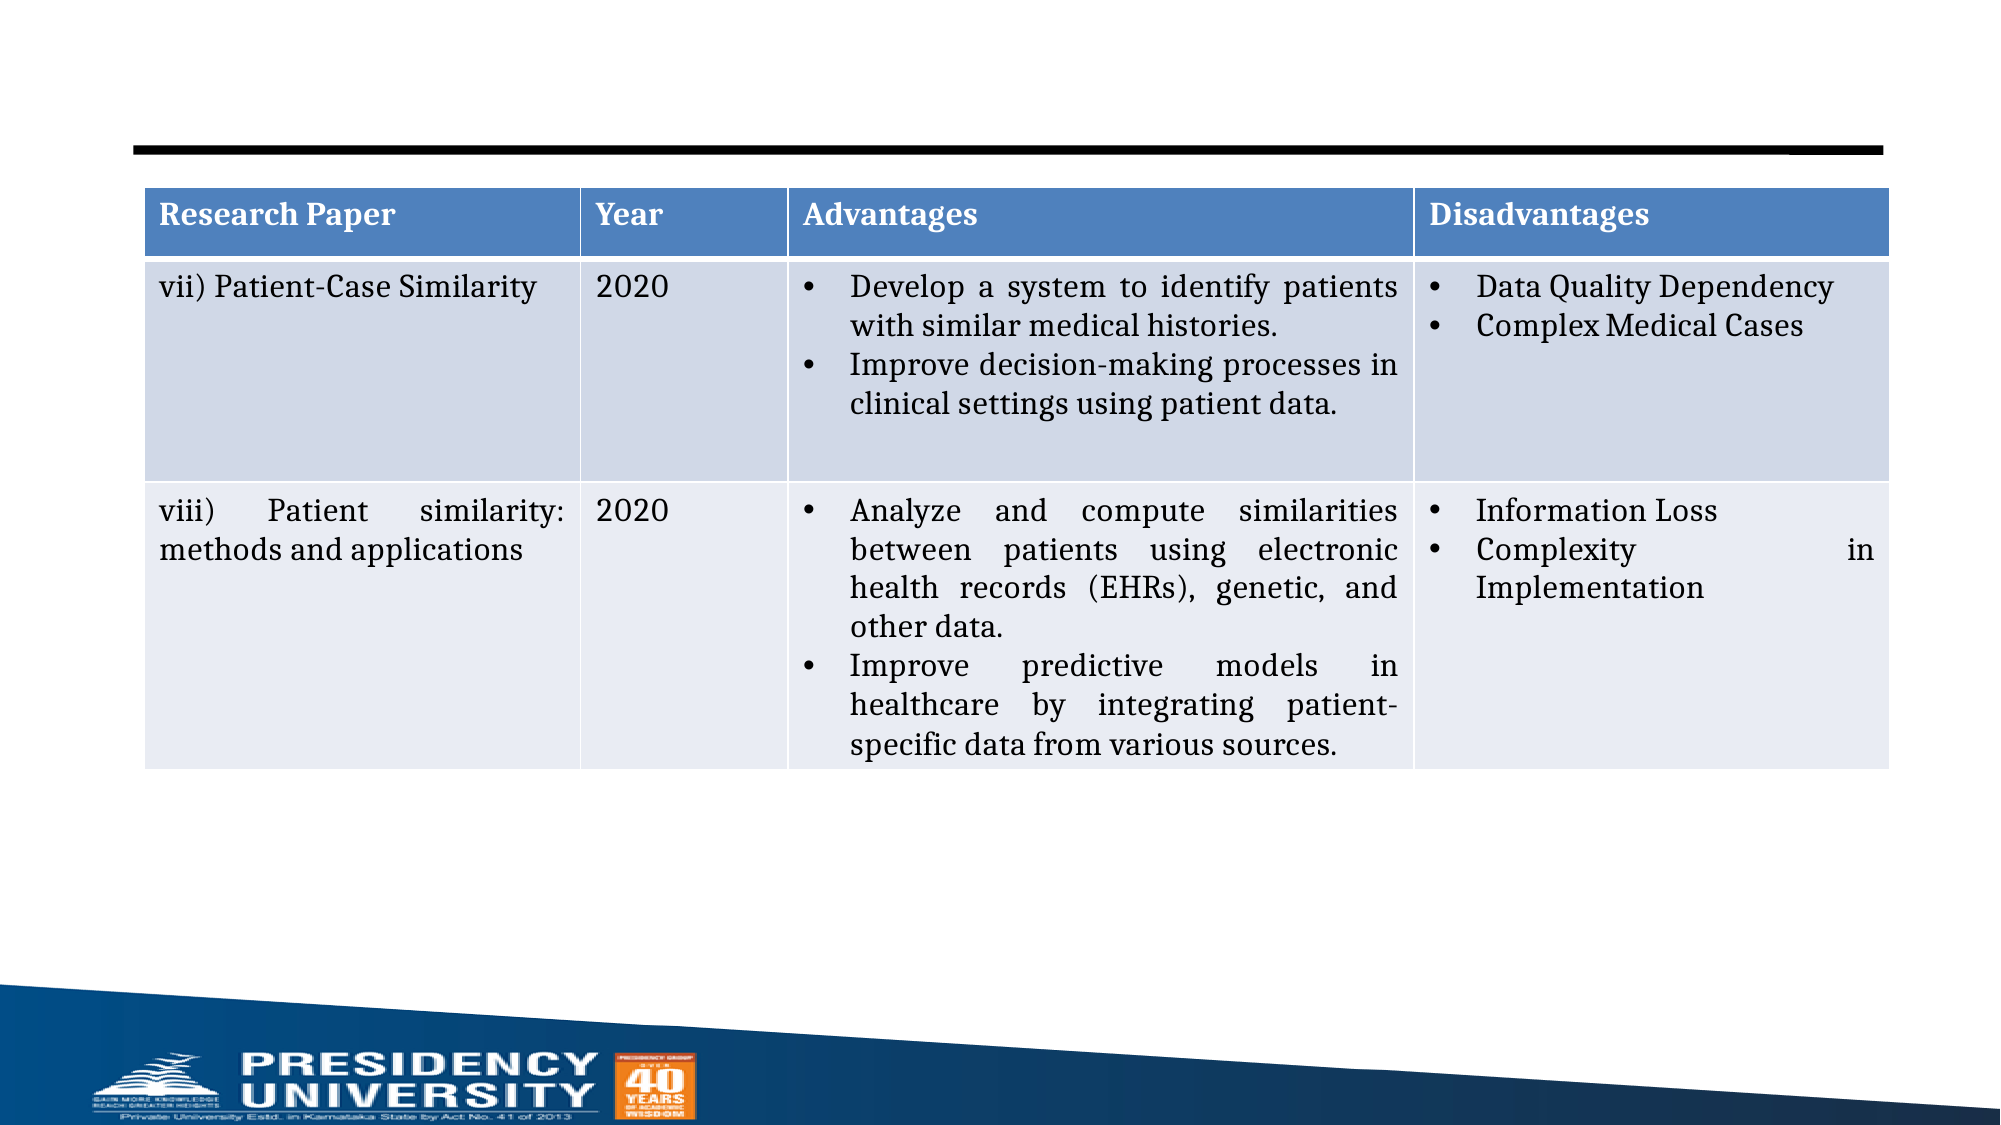

| Research Paper | Year | Advantages | Disadvantages |
| --- | --- | --- | --- |
| vii) Patient-Case Similarity | 2020 | Develop a system to identify patients with similar medical histories. Improve decision-making processes in clinical settings using patient data. | Data Quality Dependency Complex Medical Cases |
| viii) Patient similarity: methods and applications | 2020 | Analyze and compute similarities between patients using electronic health records (EHRs), genetic, and other data. Improve predictive models in healthcare by integrating patient-specific data from various sources. | Information Loss Complexity in Implementation |